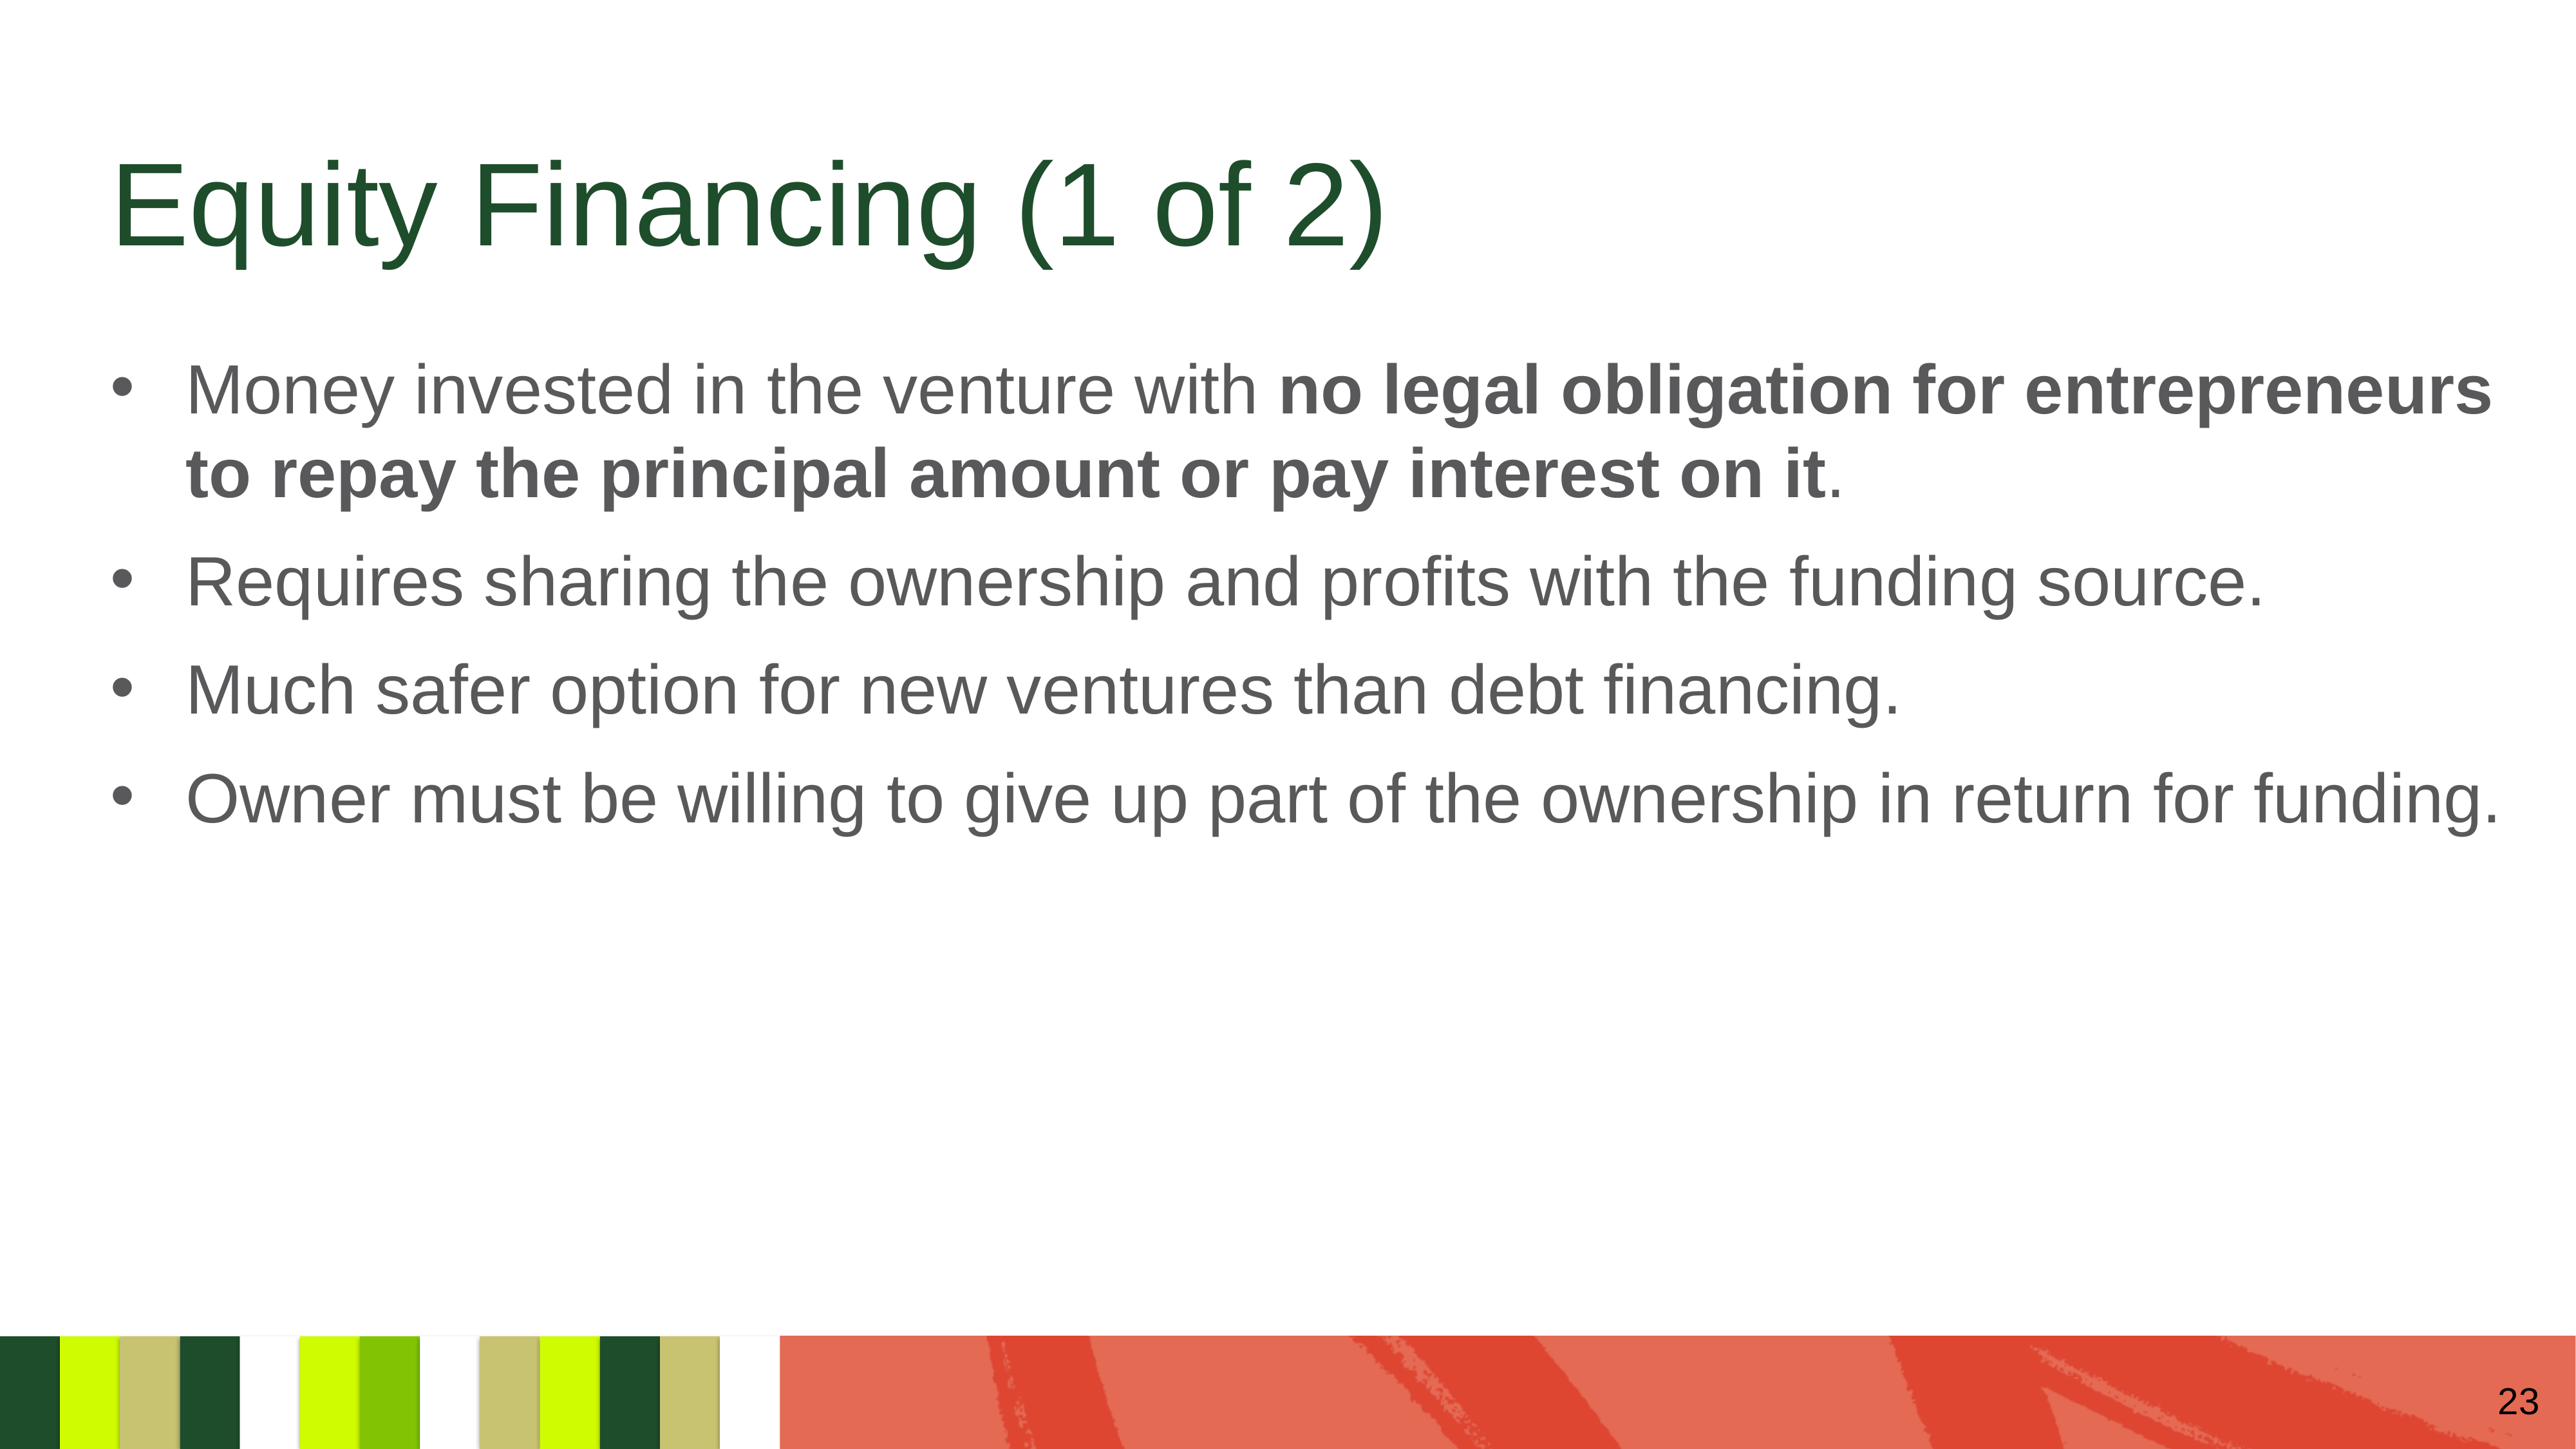

# Equity Financing (1 of 2)
Money invested in the venture with no legal obligation for entrepreneurs to repay the principal amount or pay interest on it.
Requires sharing the ownership and profits with the funding source.
Much safer option for new ventures than debt financing.
Owner must be willing to give up part of the ownership in return for funding.
23